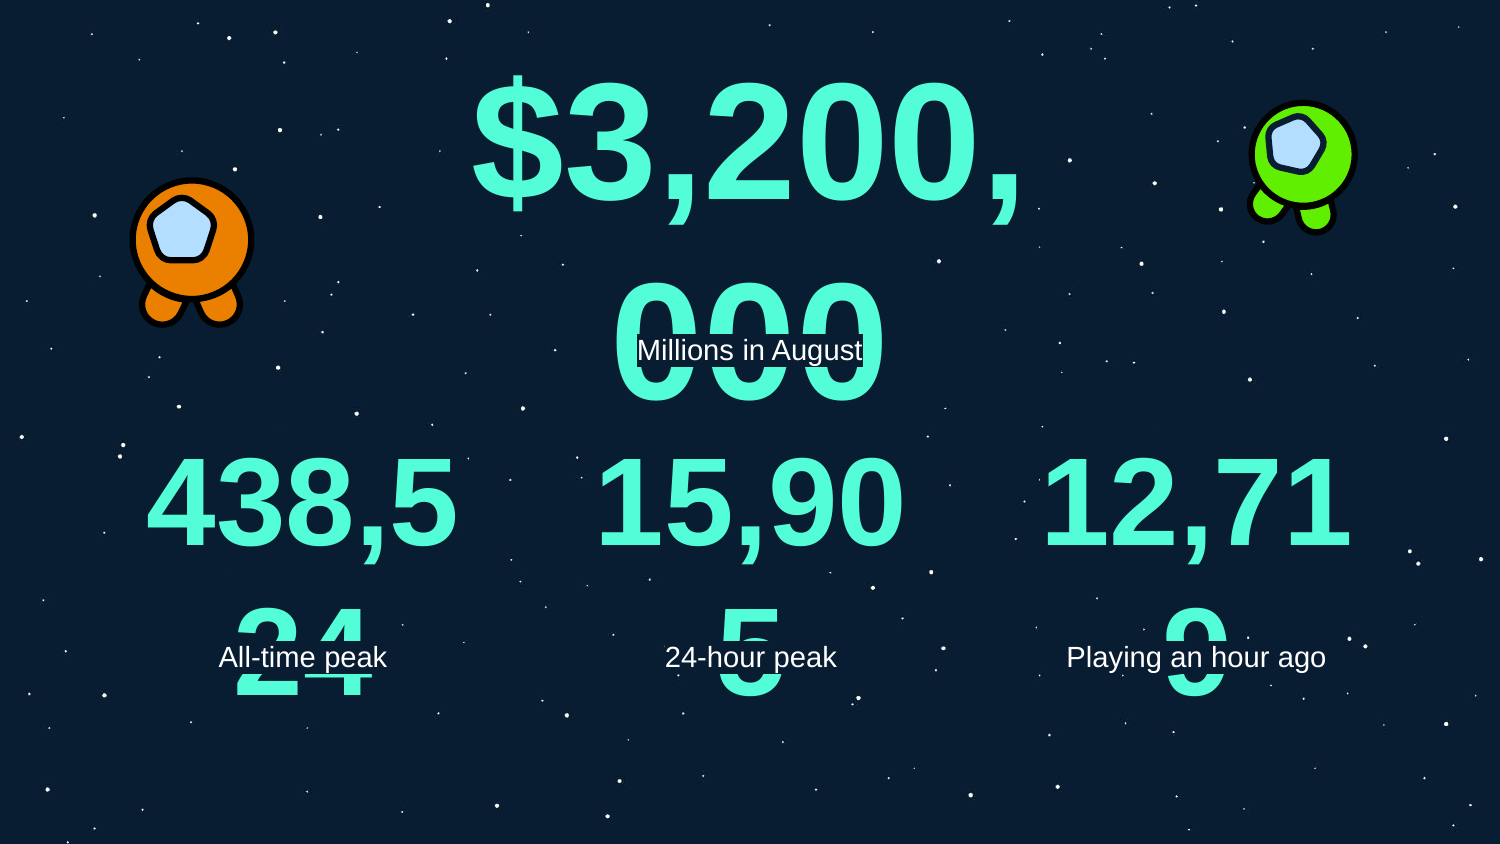

$3,200,000

Millions in August
# 438,524
15,905
12,719
All-time peak
24-hour peak
Playing an hour ago